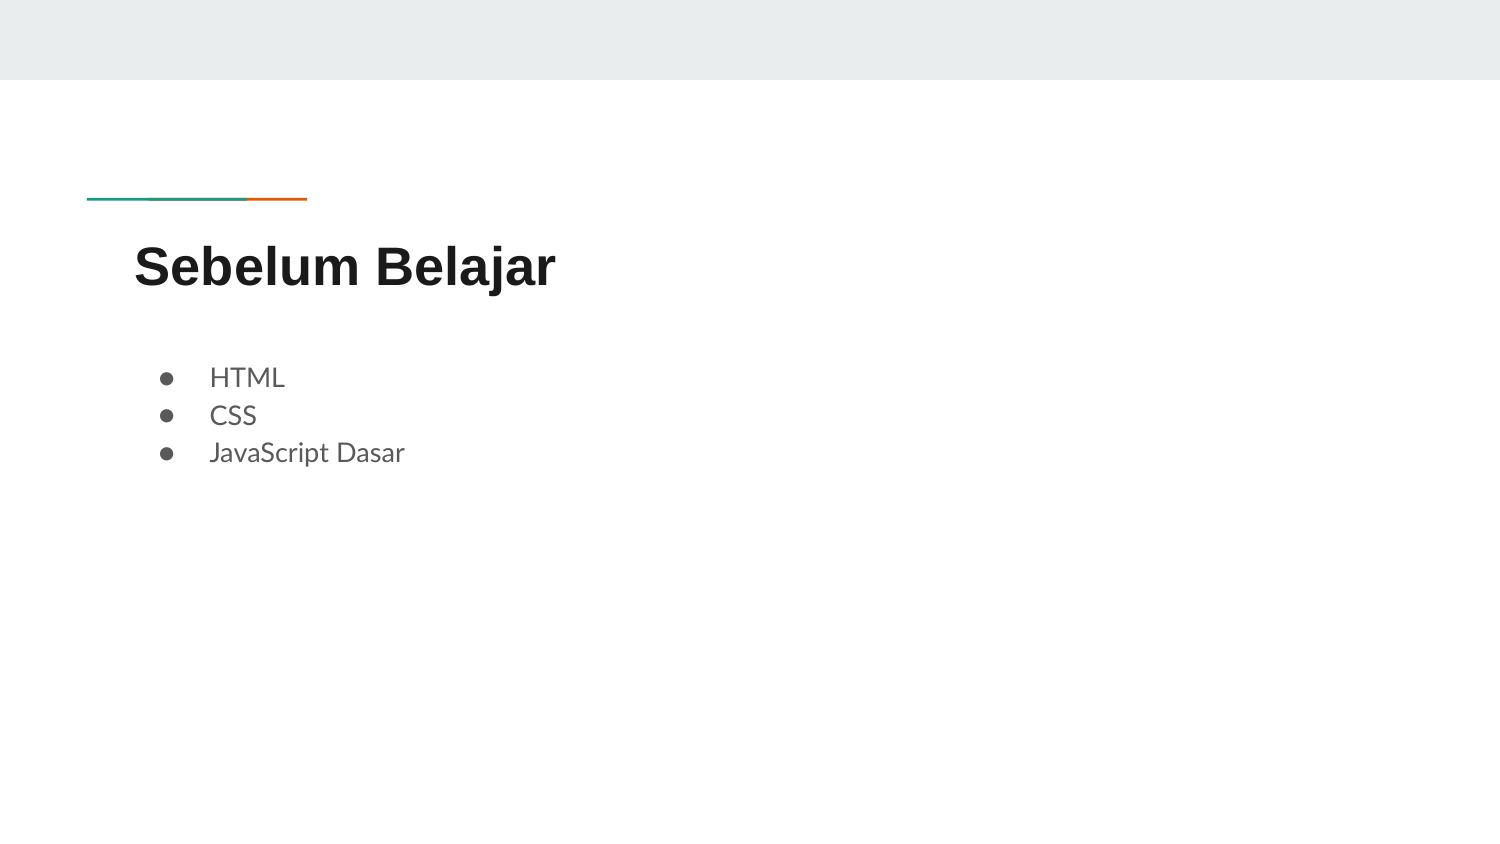

# Sebelum Belajar
HTML
CSS
JavaScript Dasar